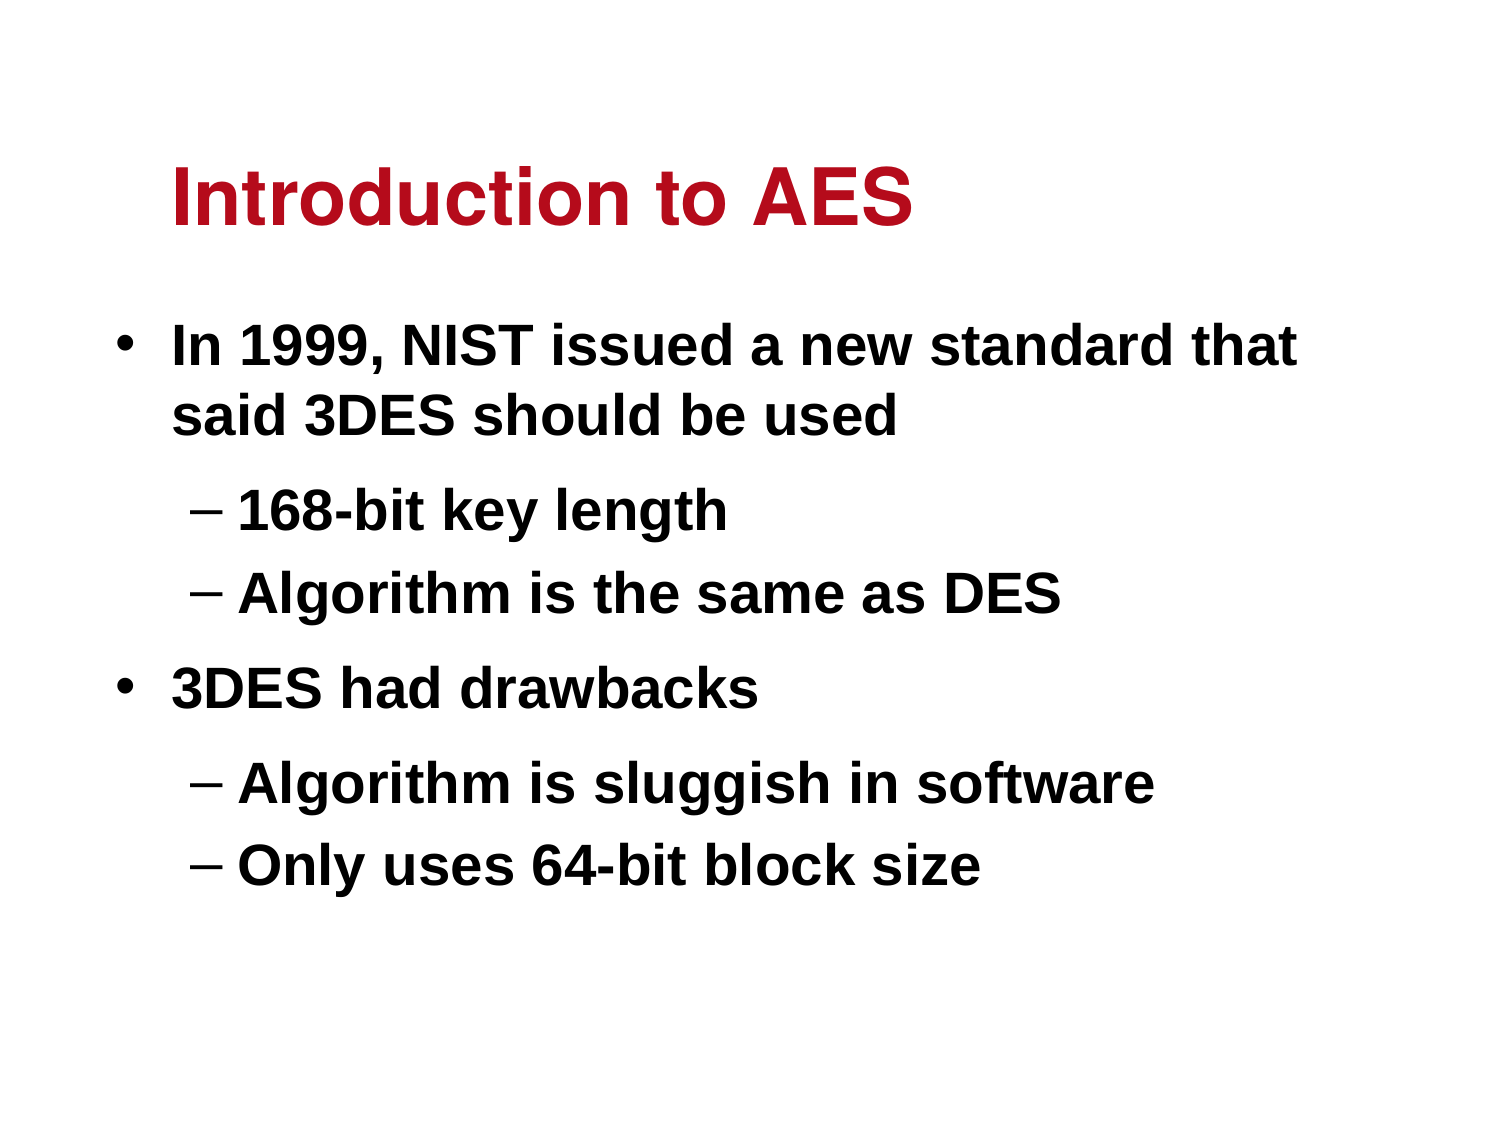

# Introduction to AES
In 1999, NIST issued a new standard that said 3DES should be used
168-bit key length
Algorithm is the same as DES
3DES had drawbacks
Algorithm is sluggish in software
Only uses 64-bit block size